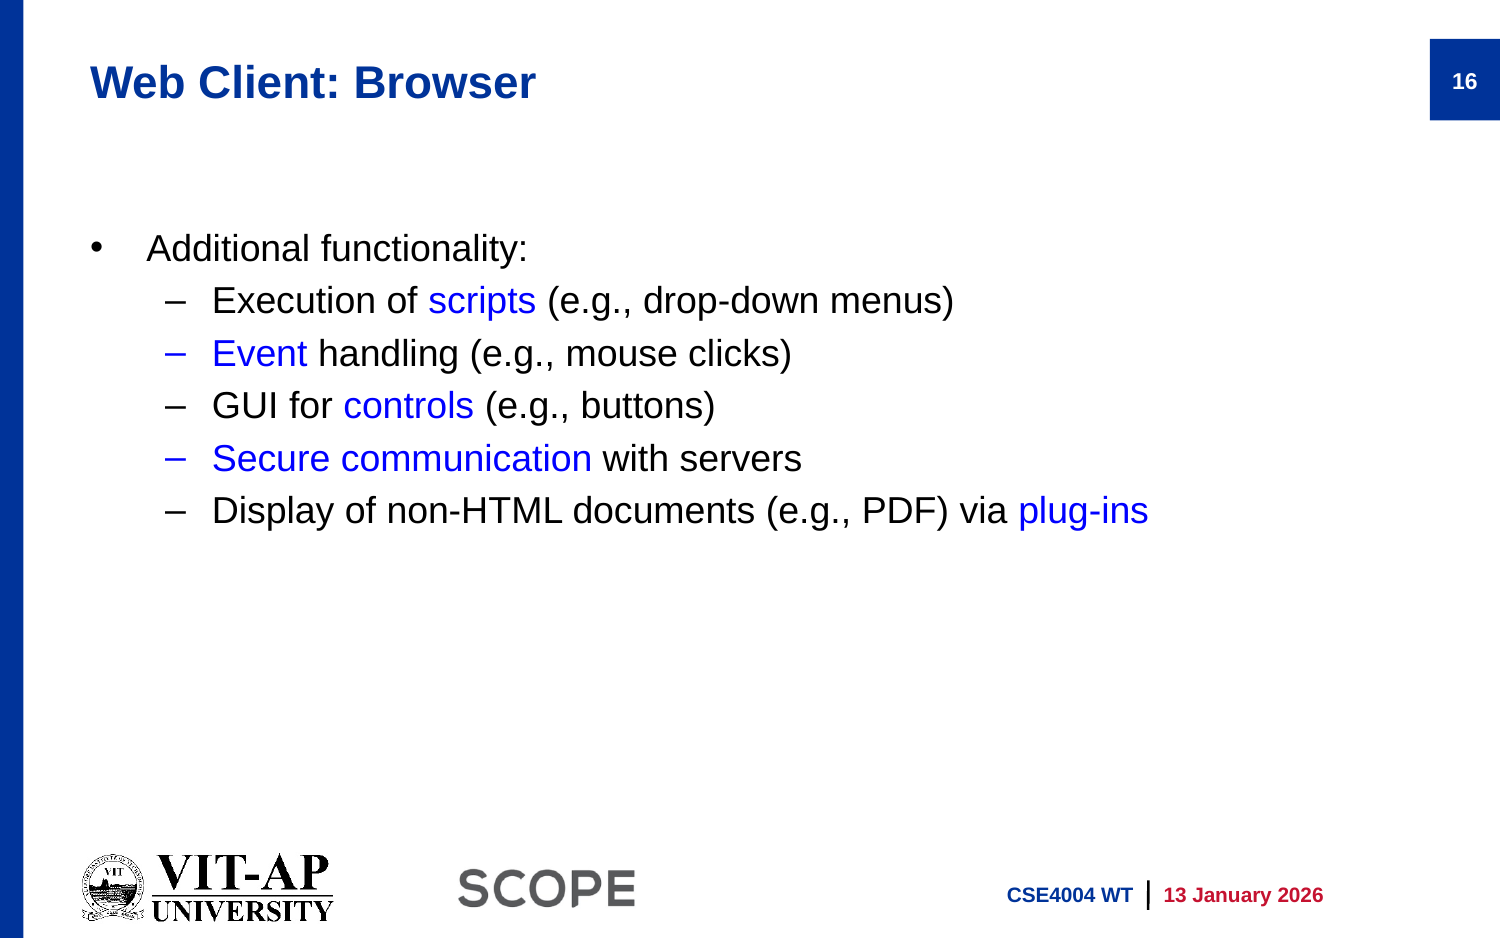

# Web Client: Browser
16

Additional functionality:
Execution of scripts (e.g., drop-down menus)
Event handling (e.g., mouse clicks)
GUI for controls (e.g., buttons)
Secure communication with servers
Display of non-HTML documents (e.g., PDF) via plug-ins

CSE4004 WT
13 January 2026